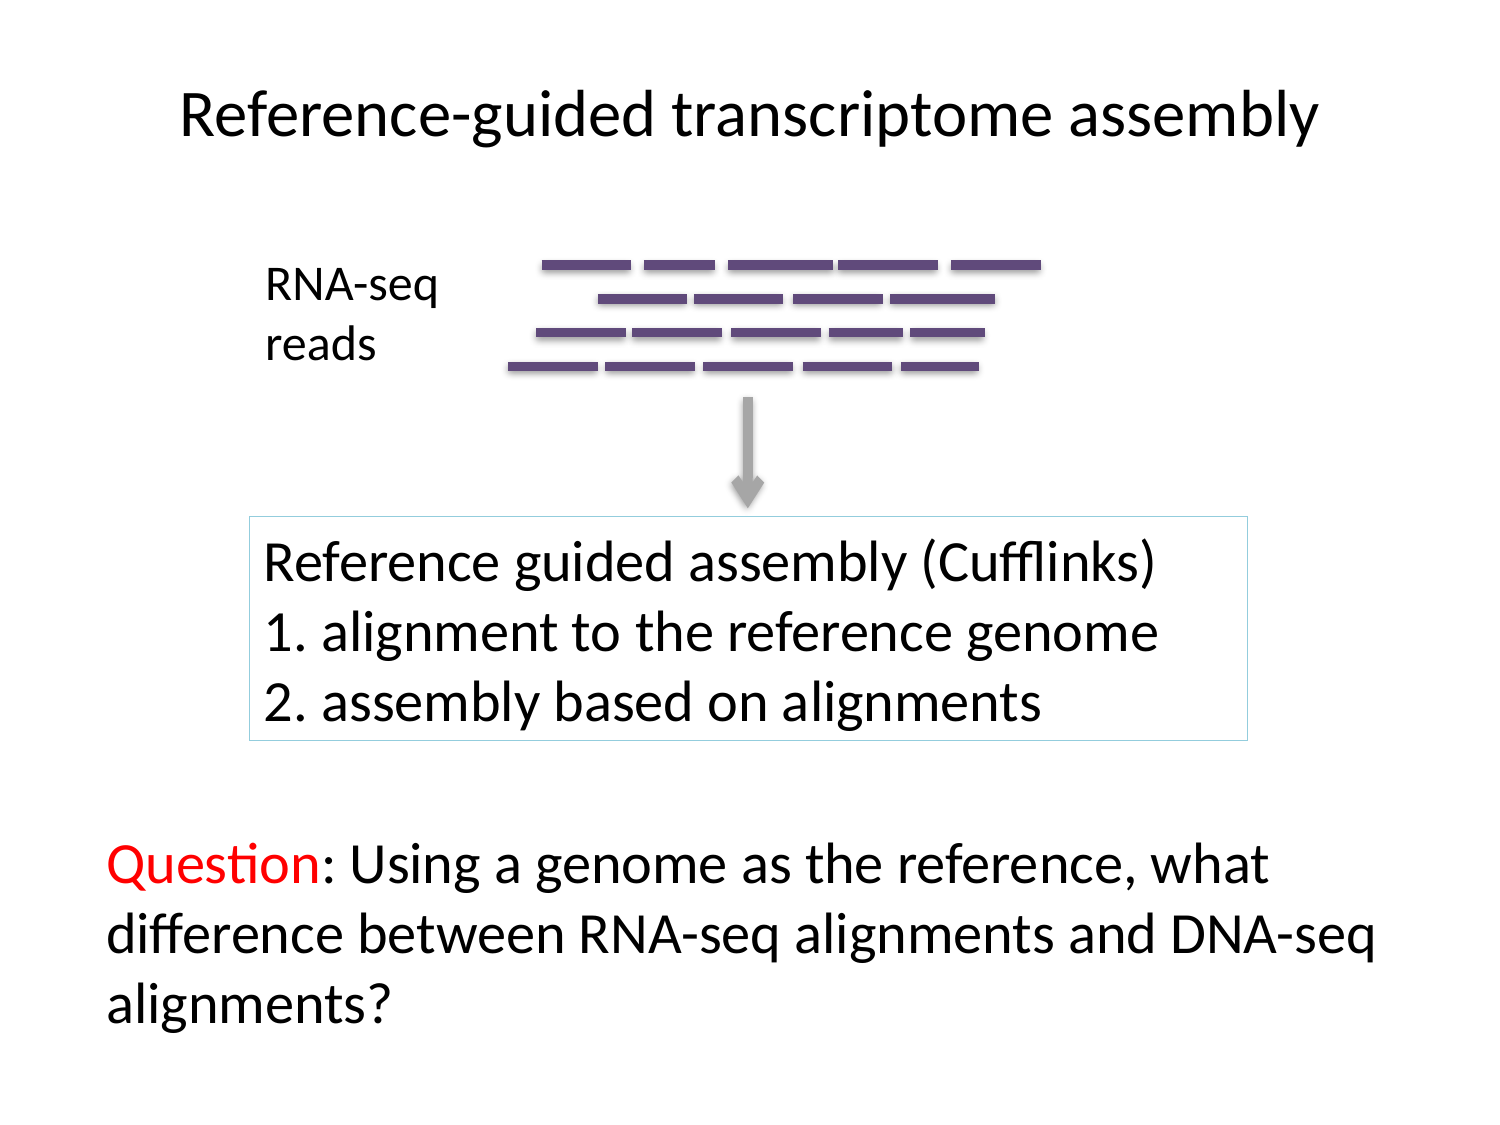

# Reference-guided transcriptome assembly
RNA-seq
reads
Reference guided assembly (Cufflinks)
1. alignment to the reference genome
2. assembly based on alignments
Question: Using a genome as the reference, what difference between RNA-seq alignments and DNA-seq alignments?